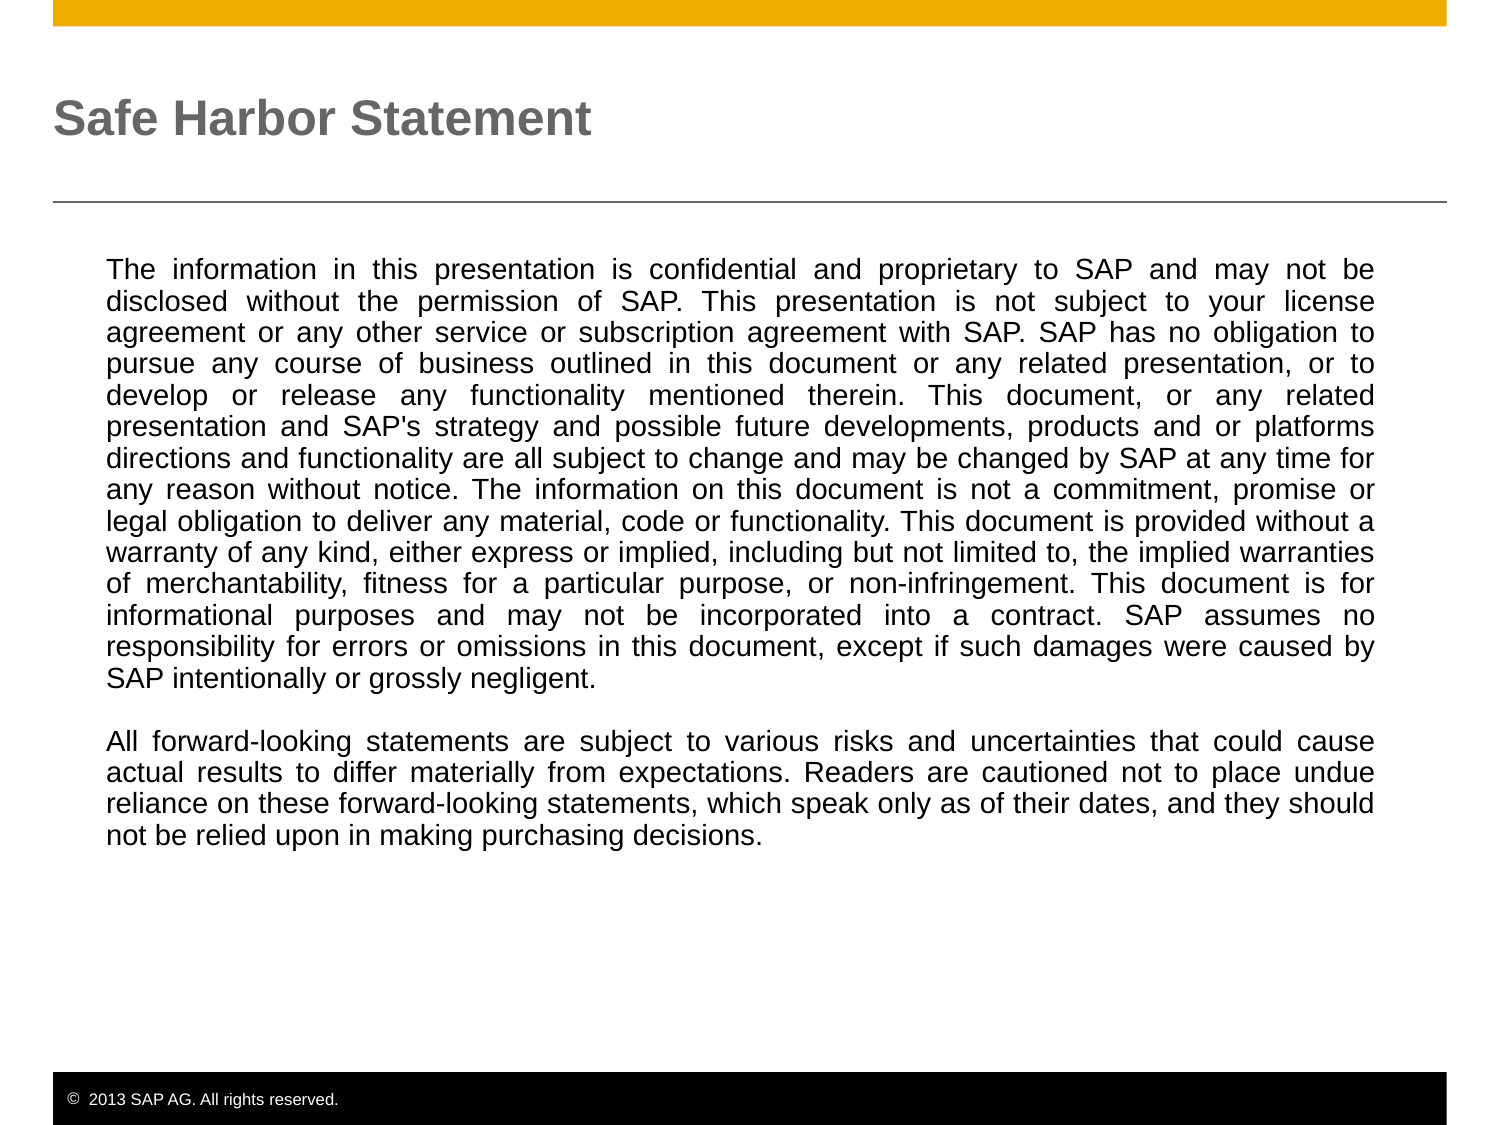

# Safe Harbor Statement
The information in this presentation is confidential and proprietary to SAP and may not be disclosed without the permission of SAP. This presentation is not subject to your license agreement or any other service or subscription agreement with SAP. SAP has no obligation to pursue any course of business outlined in this document or any related presentation, or to develop or release any functionality mentioned therein. This document, or any related presentation and SAP's strategy and possible future developments, products and or platforms directions and functionality are all subject to change and may be changed by SAP at any time for any reason without notice. The information on this document is not a commitment, promise or legal obligation to deliver any material, code or functionality. This document is provided without a warranty of any kind, either express or implied, including but not limited to, the implied warranties of merchantability, fitness for a particular purpose, or non-infringement. This document is for informational purposes and may not be incorporated into a contract. SAP assumes no responsibility for errors or omissions in this document, except if such damages were caused by SAP intentionally or grossly negligent.

All forward-looking statements are subject to various risks and uncertainties that could cause actual results to differ materially from expectations. Readers are cautioned not to place undue reliance on these forward-looking statements, which speak only as of their dates, and they should not be relied upon in making purchasing decisions.